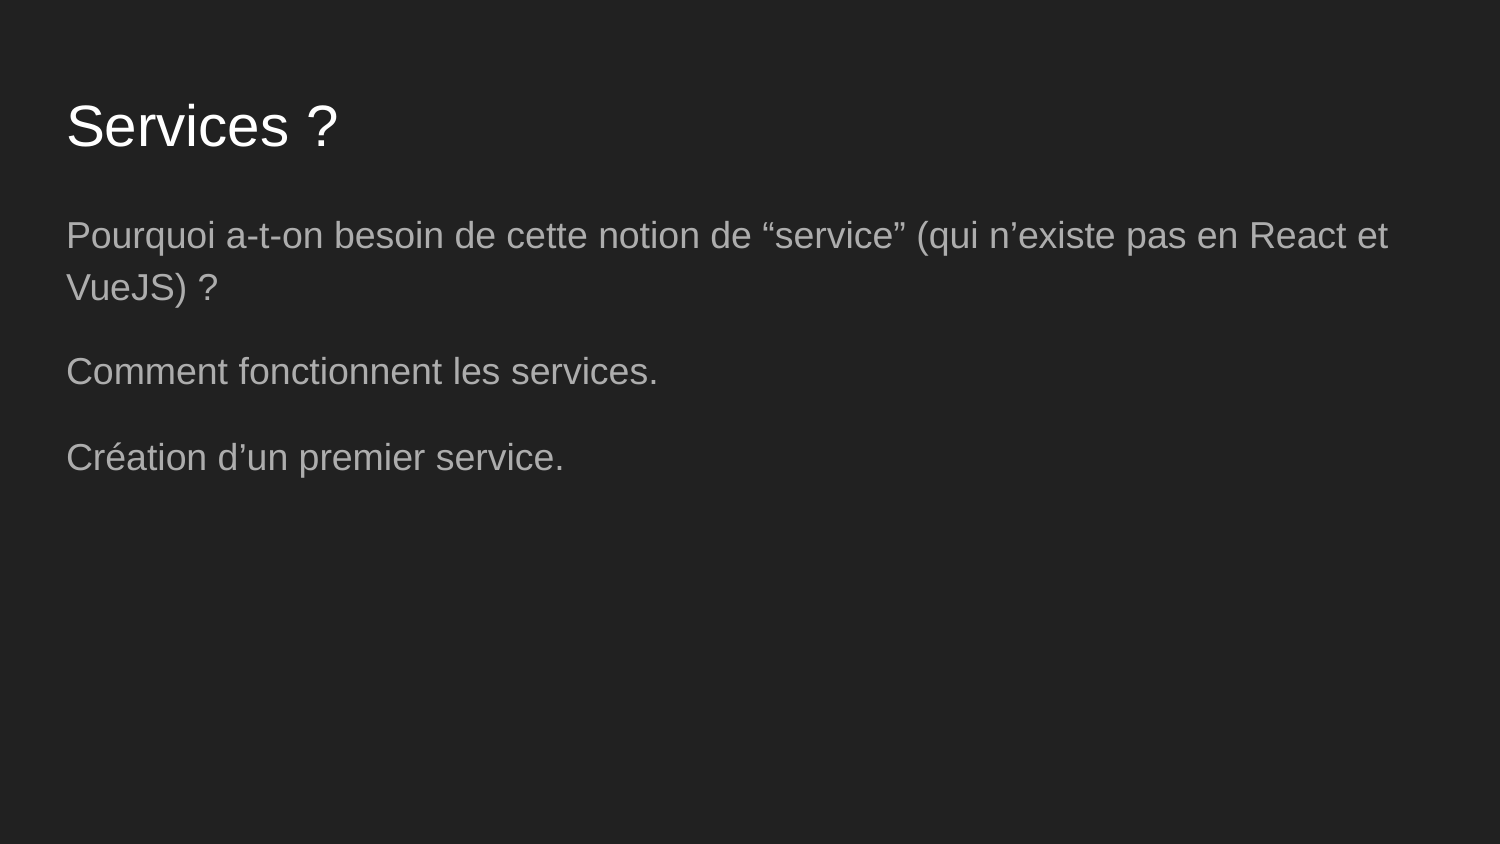

# Services ?
Pourquoi a-t-on besoin de cette notion de “service” (qui n’existe pas en React et VueJS) ?
Comment fonctionnent les services.
Création d’un premier service.